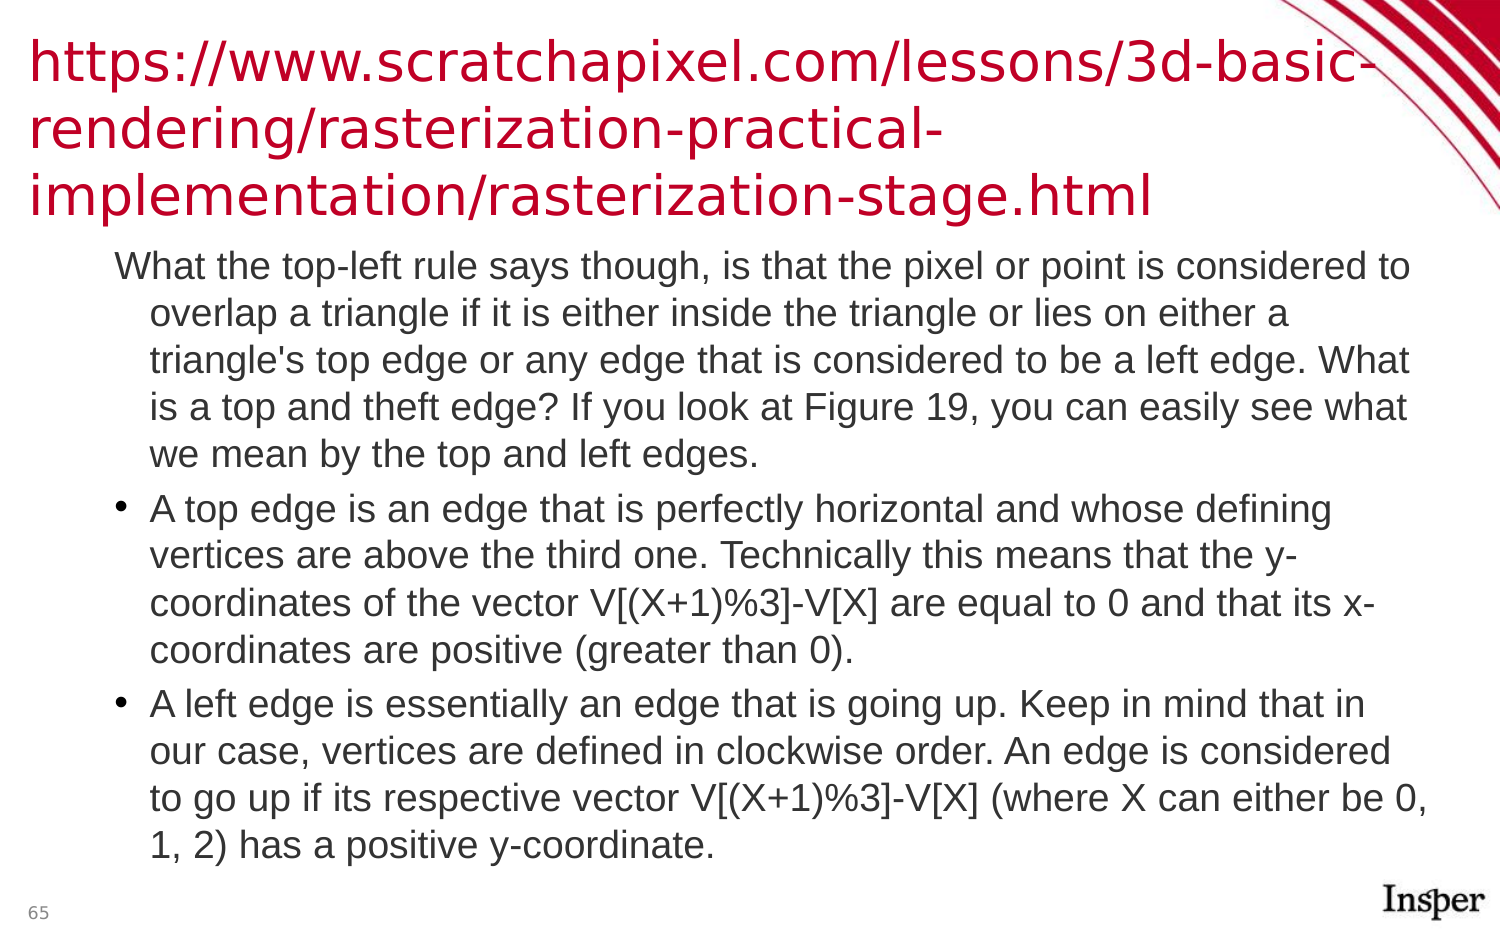

# https://www.scratchapixel.com/lessons/3d-basic-rendering/rasterization-practical-implementation/rasterization-stage.html
What the top-left rule says though, is that the pixel or point is considered to overlap a triangle if it is either inside the triangle or lies on either a triangle's top edge or any edge that is considered to be a left edge. What is a top and theft edge? If you look at Figure 19, you can easily see what we mean by the top and left edges.
A top edge is an edge that is perfectly horizontal and whose defining vertices are above the third one. Technically this means that the y-coordinates of the vector V[(X+1)%3]-V[X] are equal to 0 and that its x-coordinates are positive (greater than 0).
A left edge is essentially an edge that is going up. Keep in mind that in our case, vertices are defined in clockwise order. An edge is considered to go up if its respective vector V[(X+1)%3]-V[X] (where X can either be 0, 1, 2) has a positive y-coordinate.

65